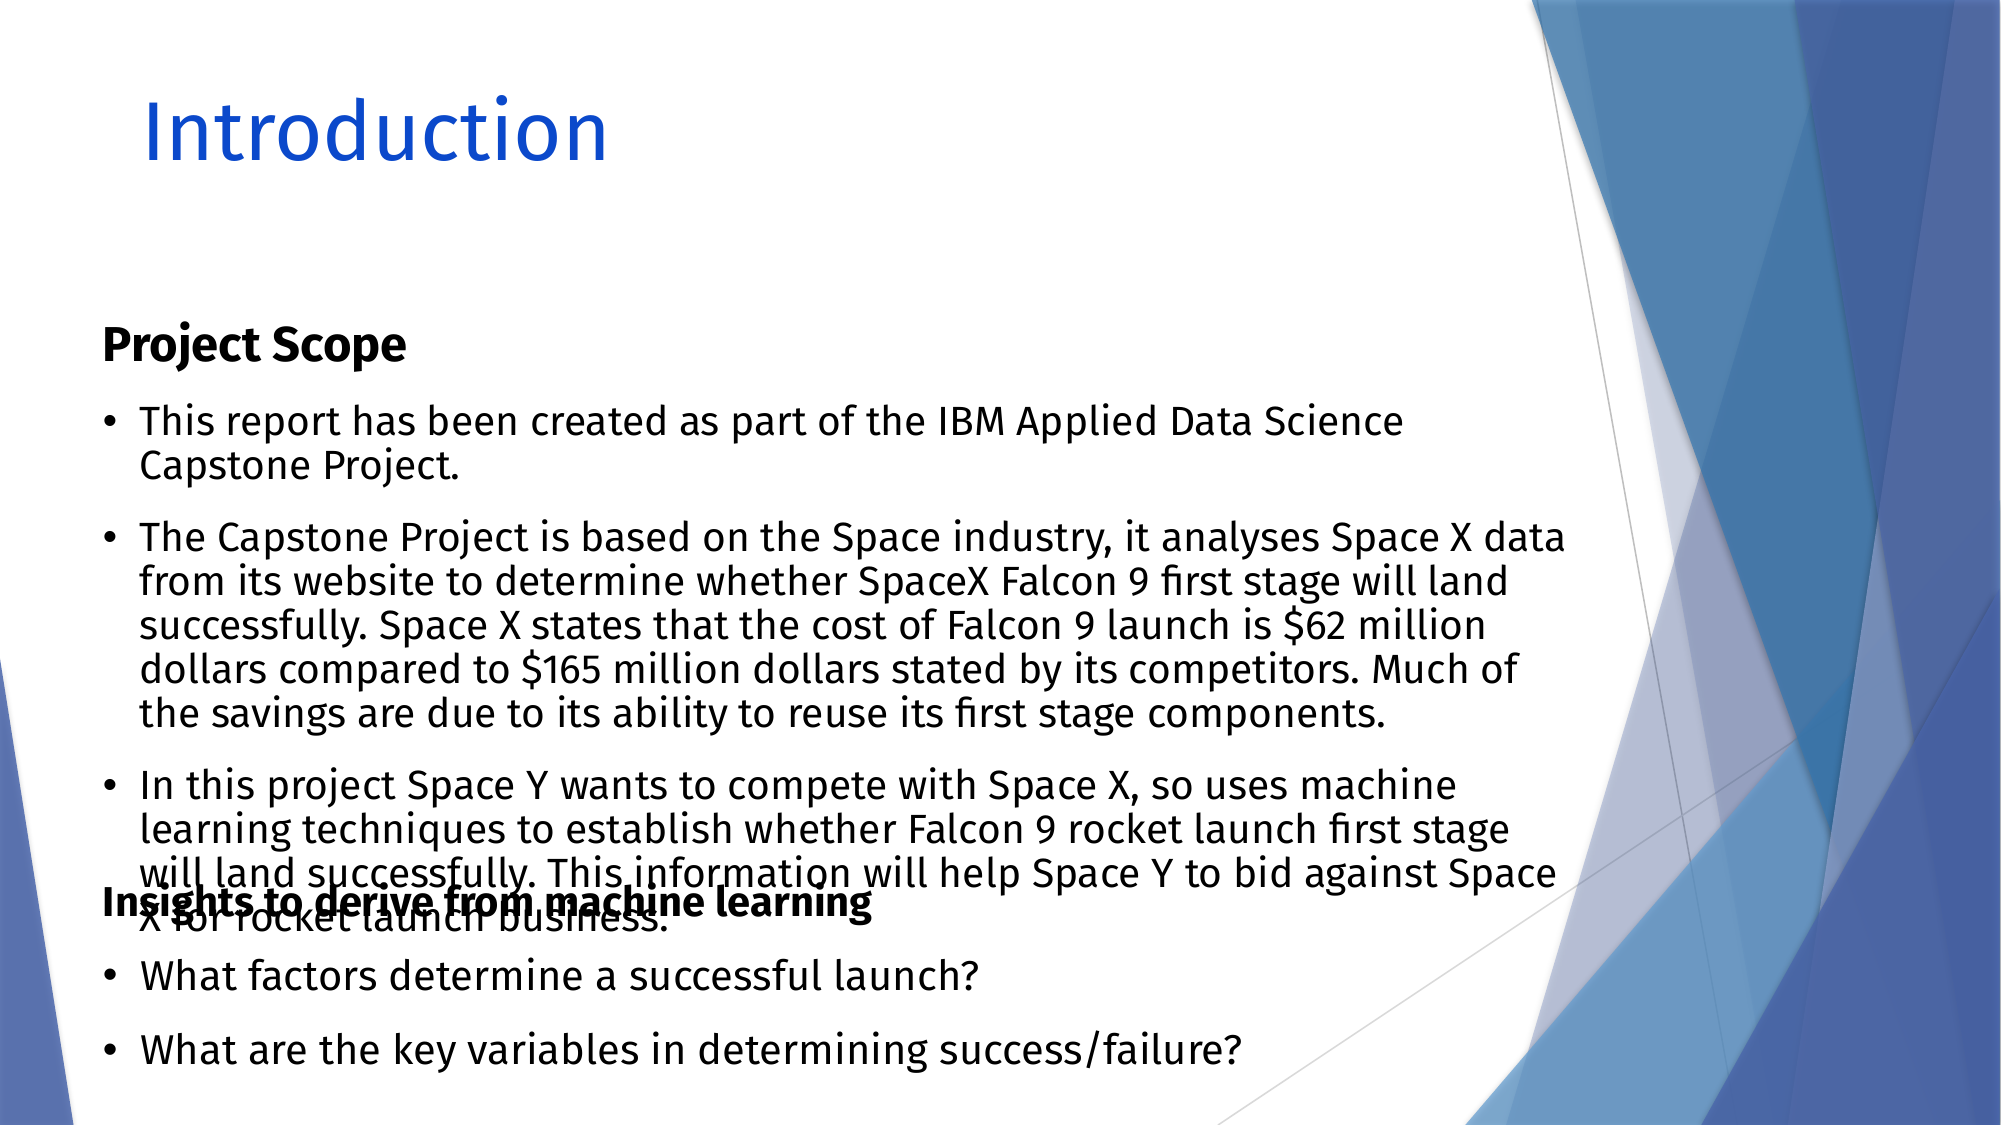

Introduction
Project Scope
This report has been created as part of the IBM Applied Data Science Capstone Project.
The Capstone Project is based on the Space industry, it analyses Space X data from its website to determine whether SpaceX Falcon 9 first stage will land successfully. Space X states that the cost of Falcon 9 launch is $62 million dollars compared to $165 million dollars stated by its competitors. Much of the savings are due to its ability to reuse its first stage components.
In this project Space Y wants to compete with Space X, so uses machine learning techniques to establish whether Falcon 9 rocket launch first stage will land successfully. This information will help Space Y to bid against Space X for rocket launch business.

Insights to derive from machine learning
What factors determine a successful launch?
What are the key variables in determining success/failure?